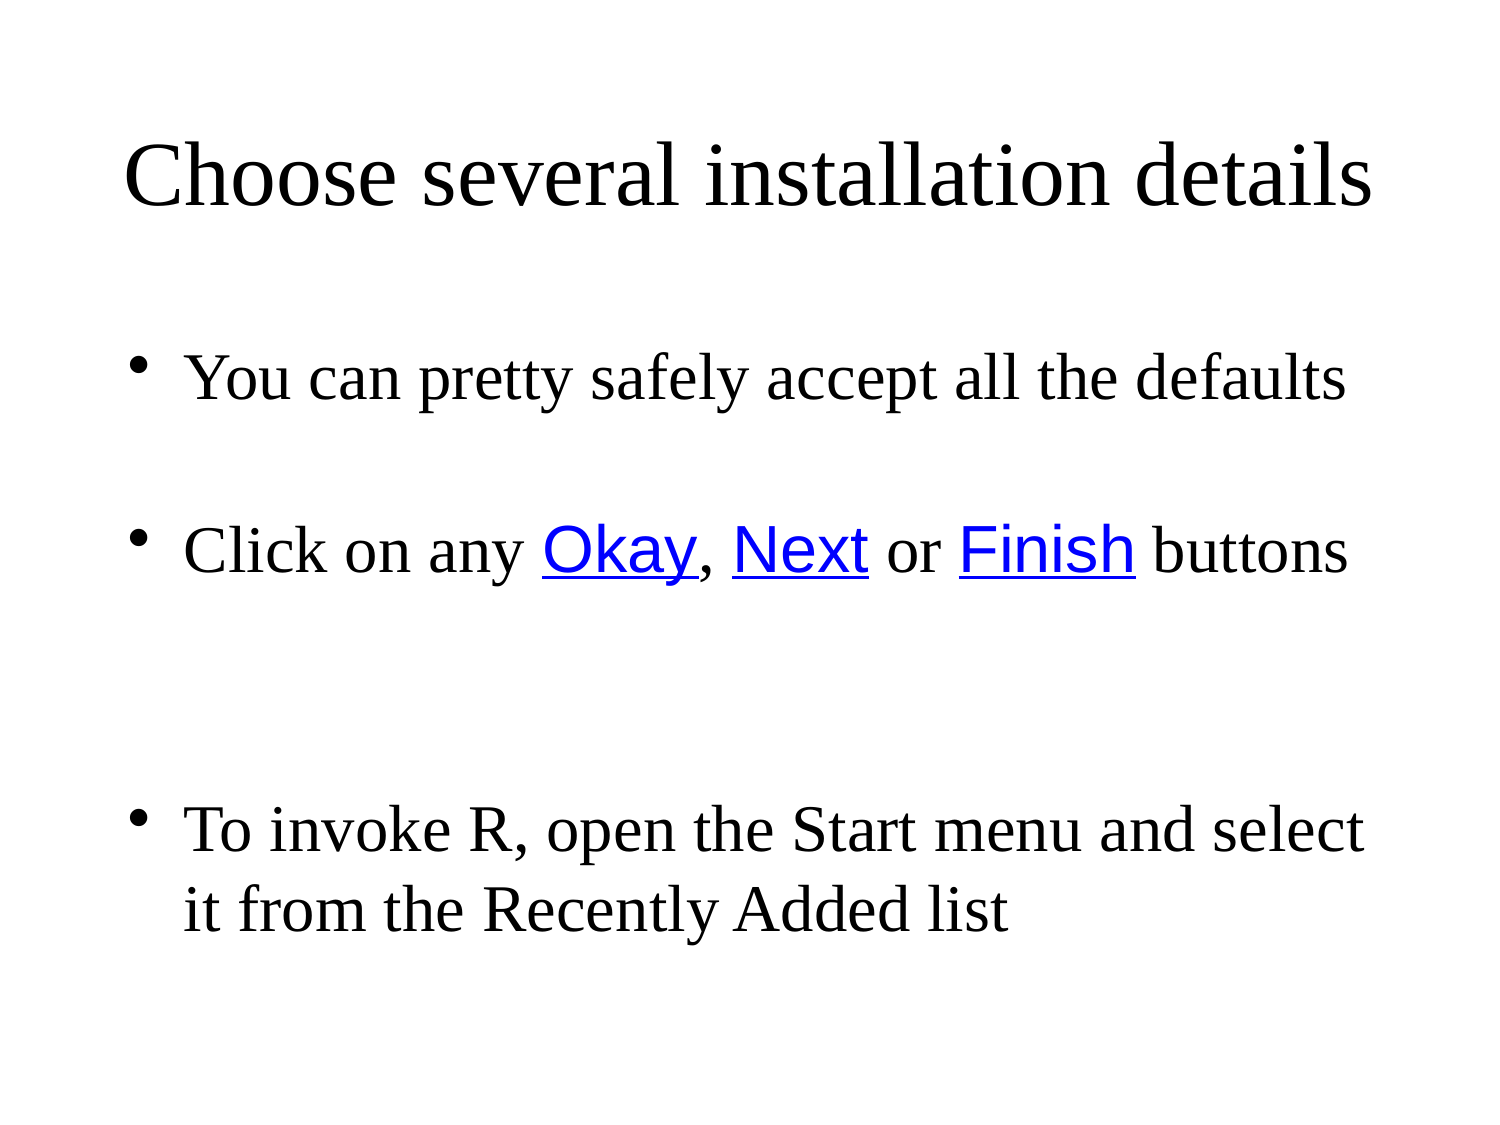

# Choose several installation details
You can pretty safely accept all the defaults

Click on any Okay, Next or Finish buttons

To invoke R, open the Start menu and select it from the Recently Added list